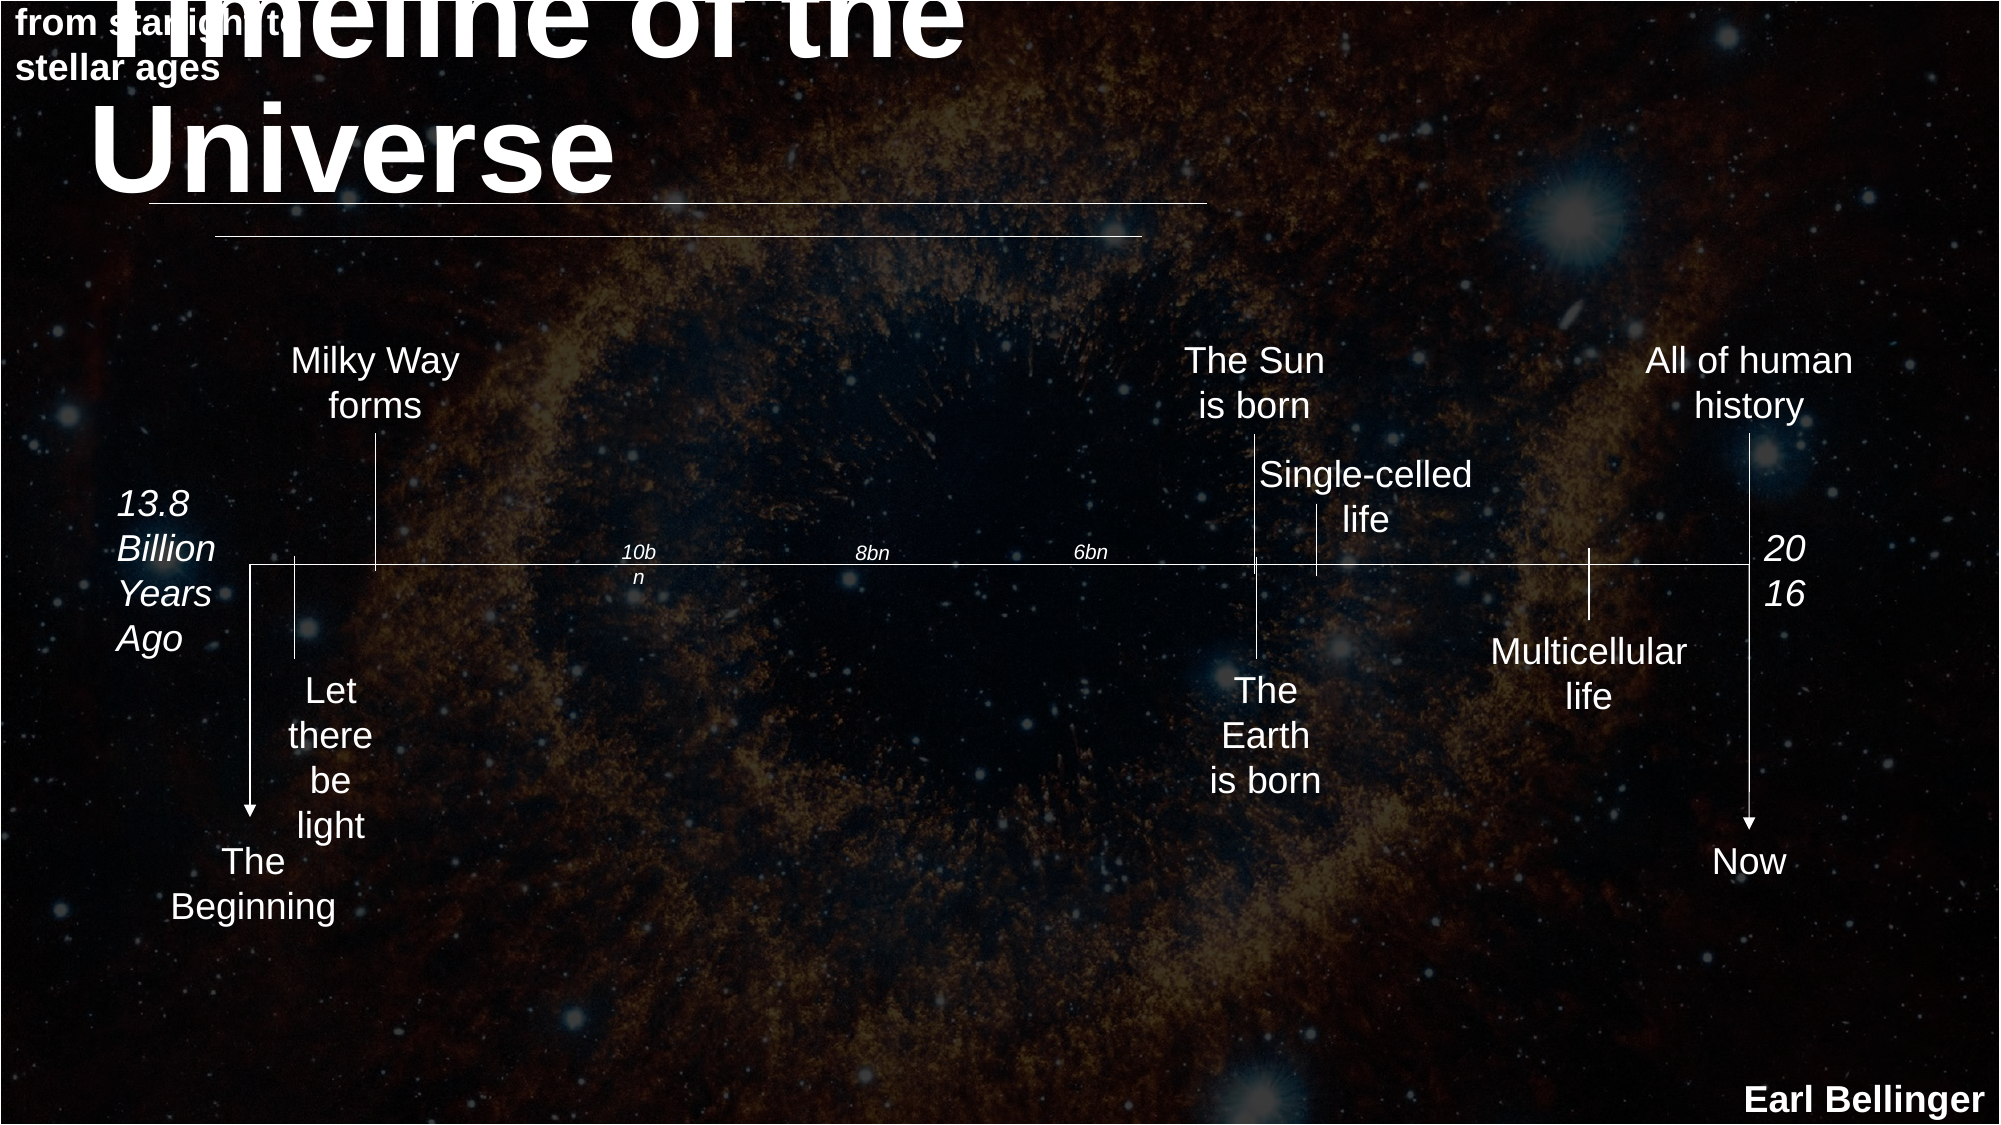

# Timeline of the Universe
The Sun
is born
All of human history
Milky Way forms
Single-celled life
13.8 Billion Years Ago
2016
6bn
10bn
8bn
Multicellular life
Let there
be light
The Earth
is born
The Beginning
Now